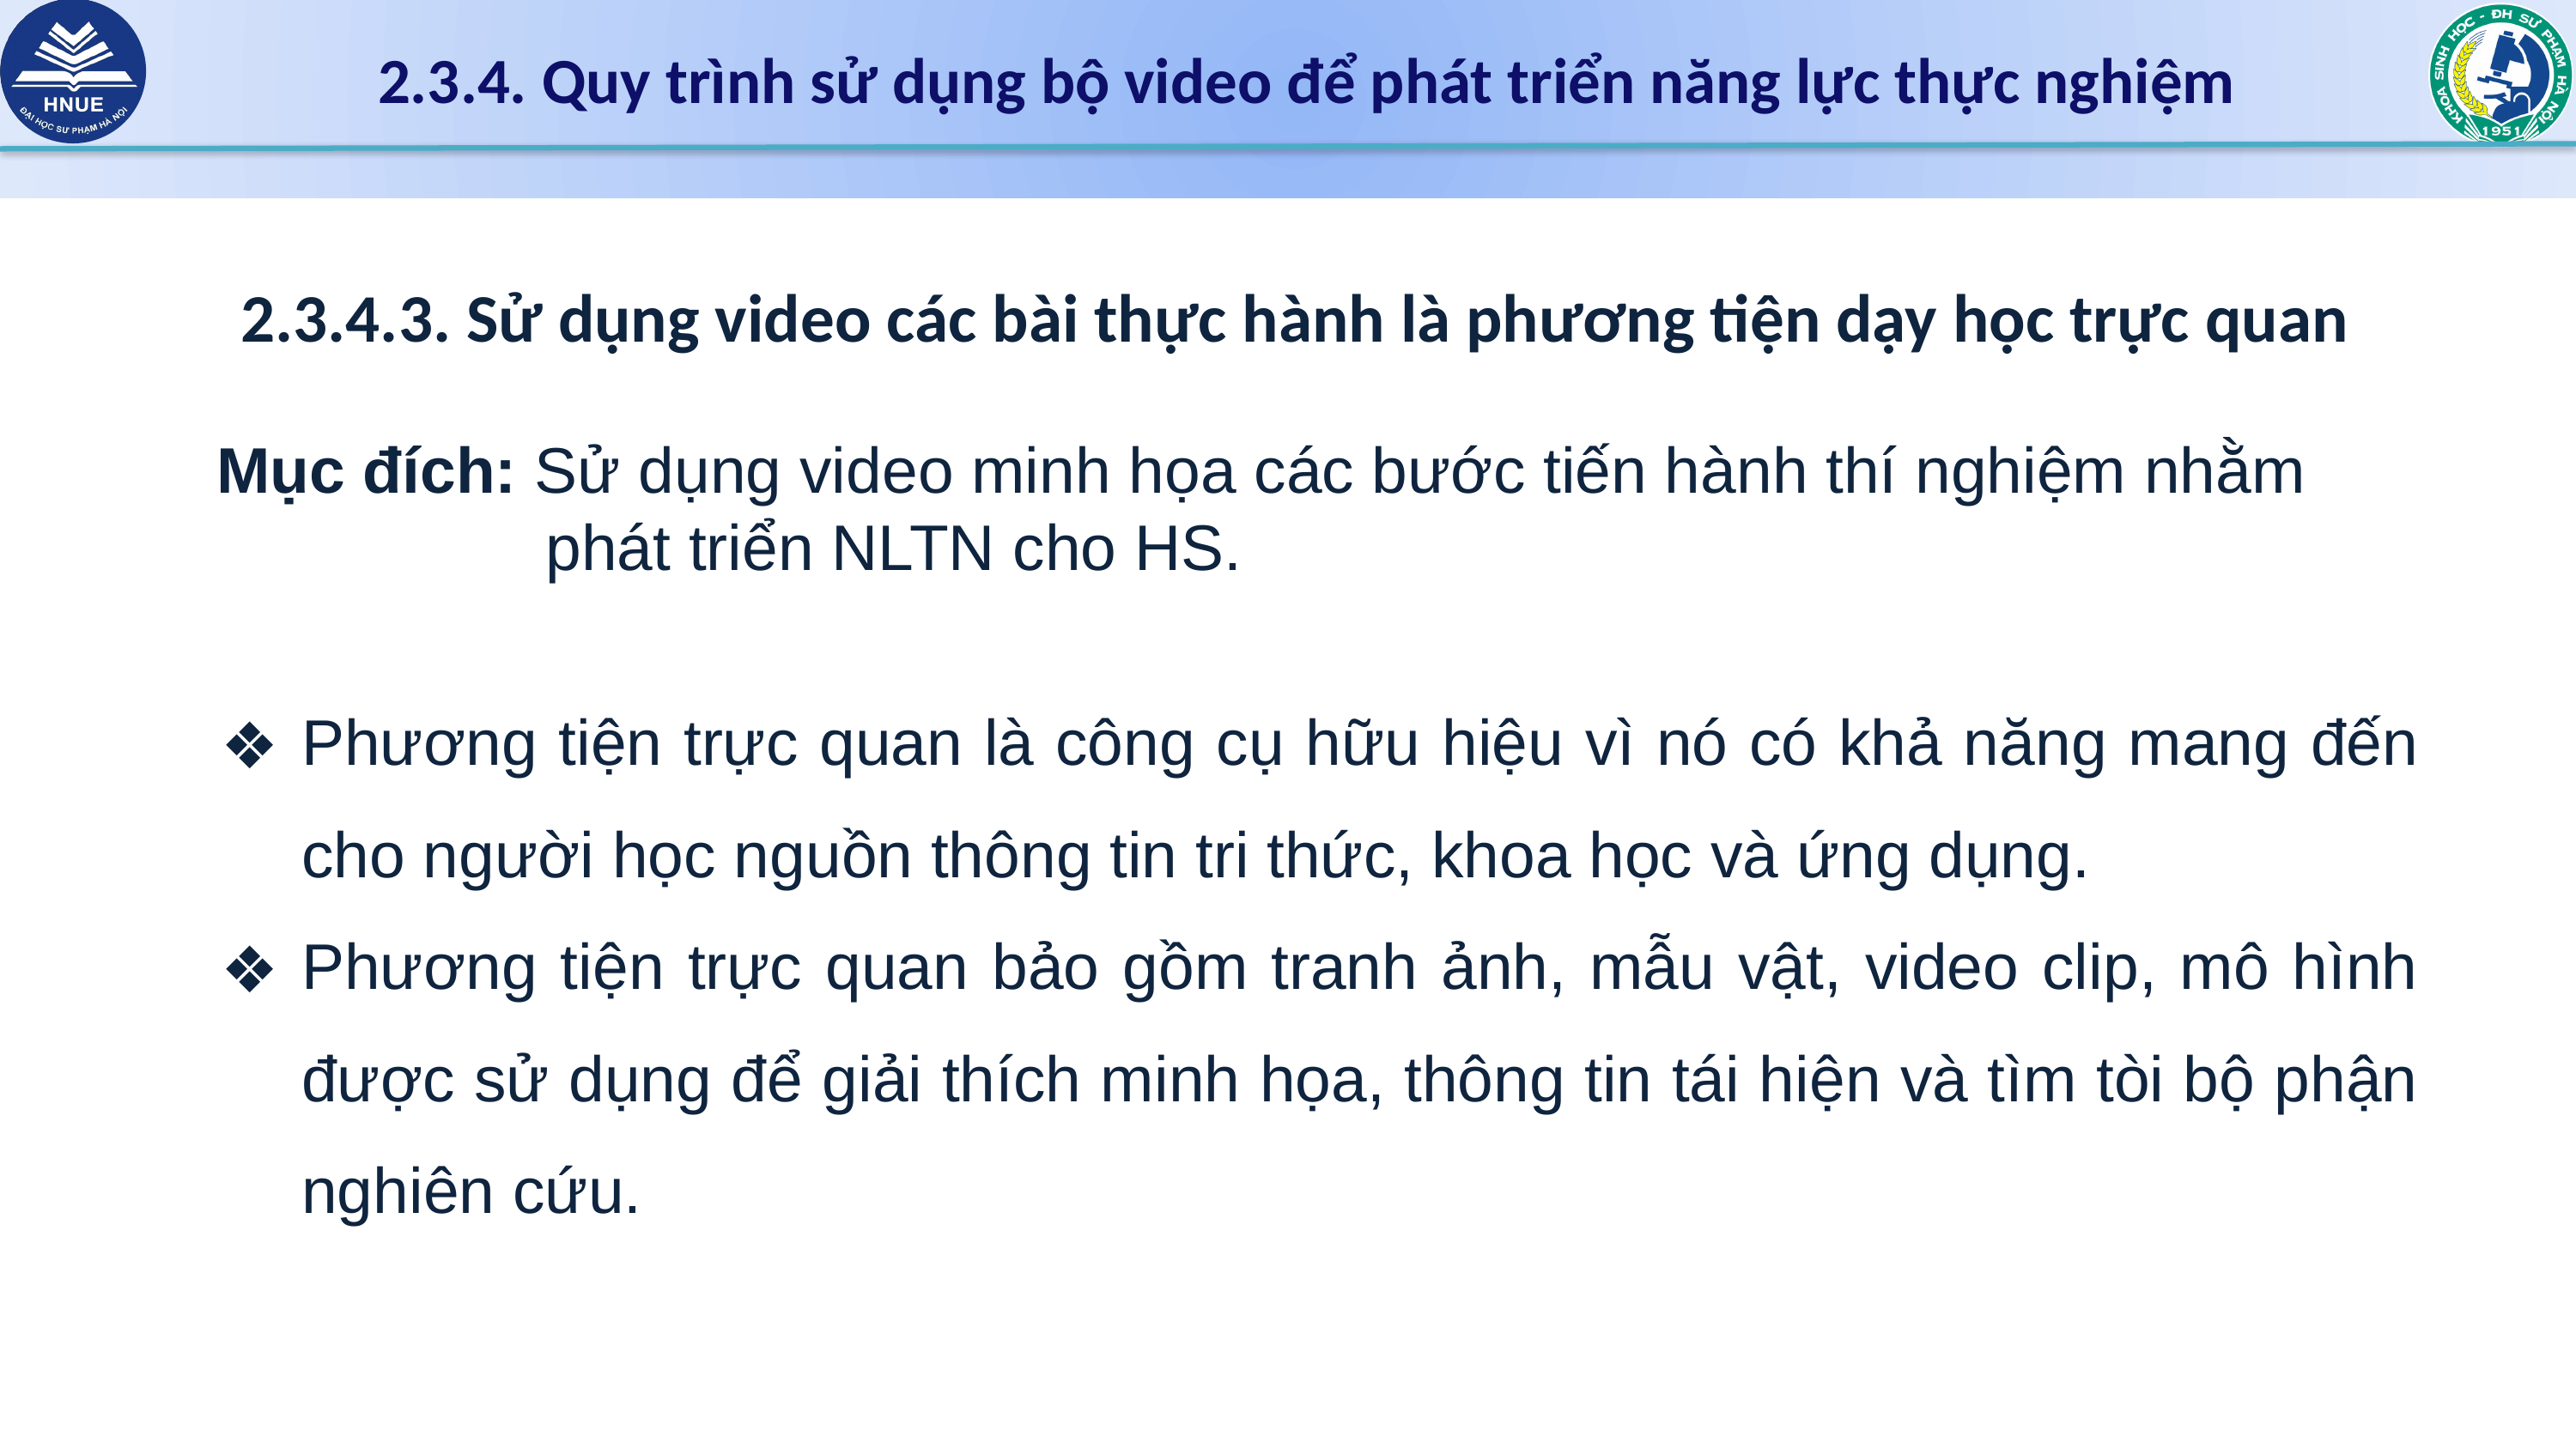

2.3.4. Quy trình sử dụng bộ video để phát triển năng lực thực nghiệm
2.3.4.3. Sử dụng video các bài thực hành là phương tiện dạy học trực quan
Mục đích: Sử dụng video minh họa các bước tiến hành thí nghiệm nhằm
		    phát triển NLTN cho HS.
Phương tiện trực quan là công cụ hữu hiệu vì nó có khả năng mang đến cho người học nguồn thông tin tri thức, khoa học và ứng dụng.
Phương tiện trực quan bảo gồm tranh ảnh, mẫu vật, video clip, mô hình được sử dụng để giải thích minh họa, thông tin tái hiện và tìm tòi bộ phận nghiên cứu.